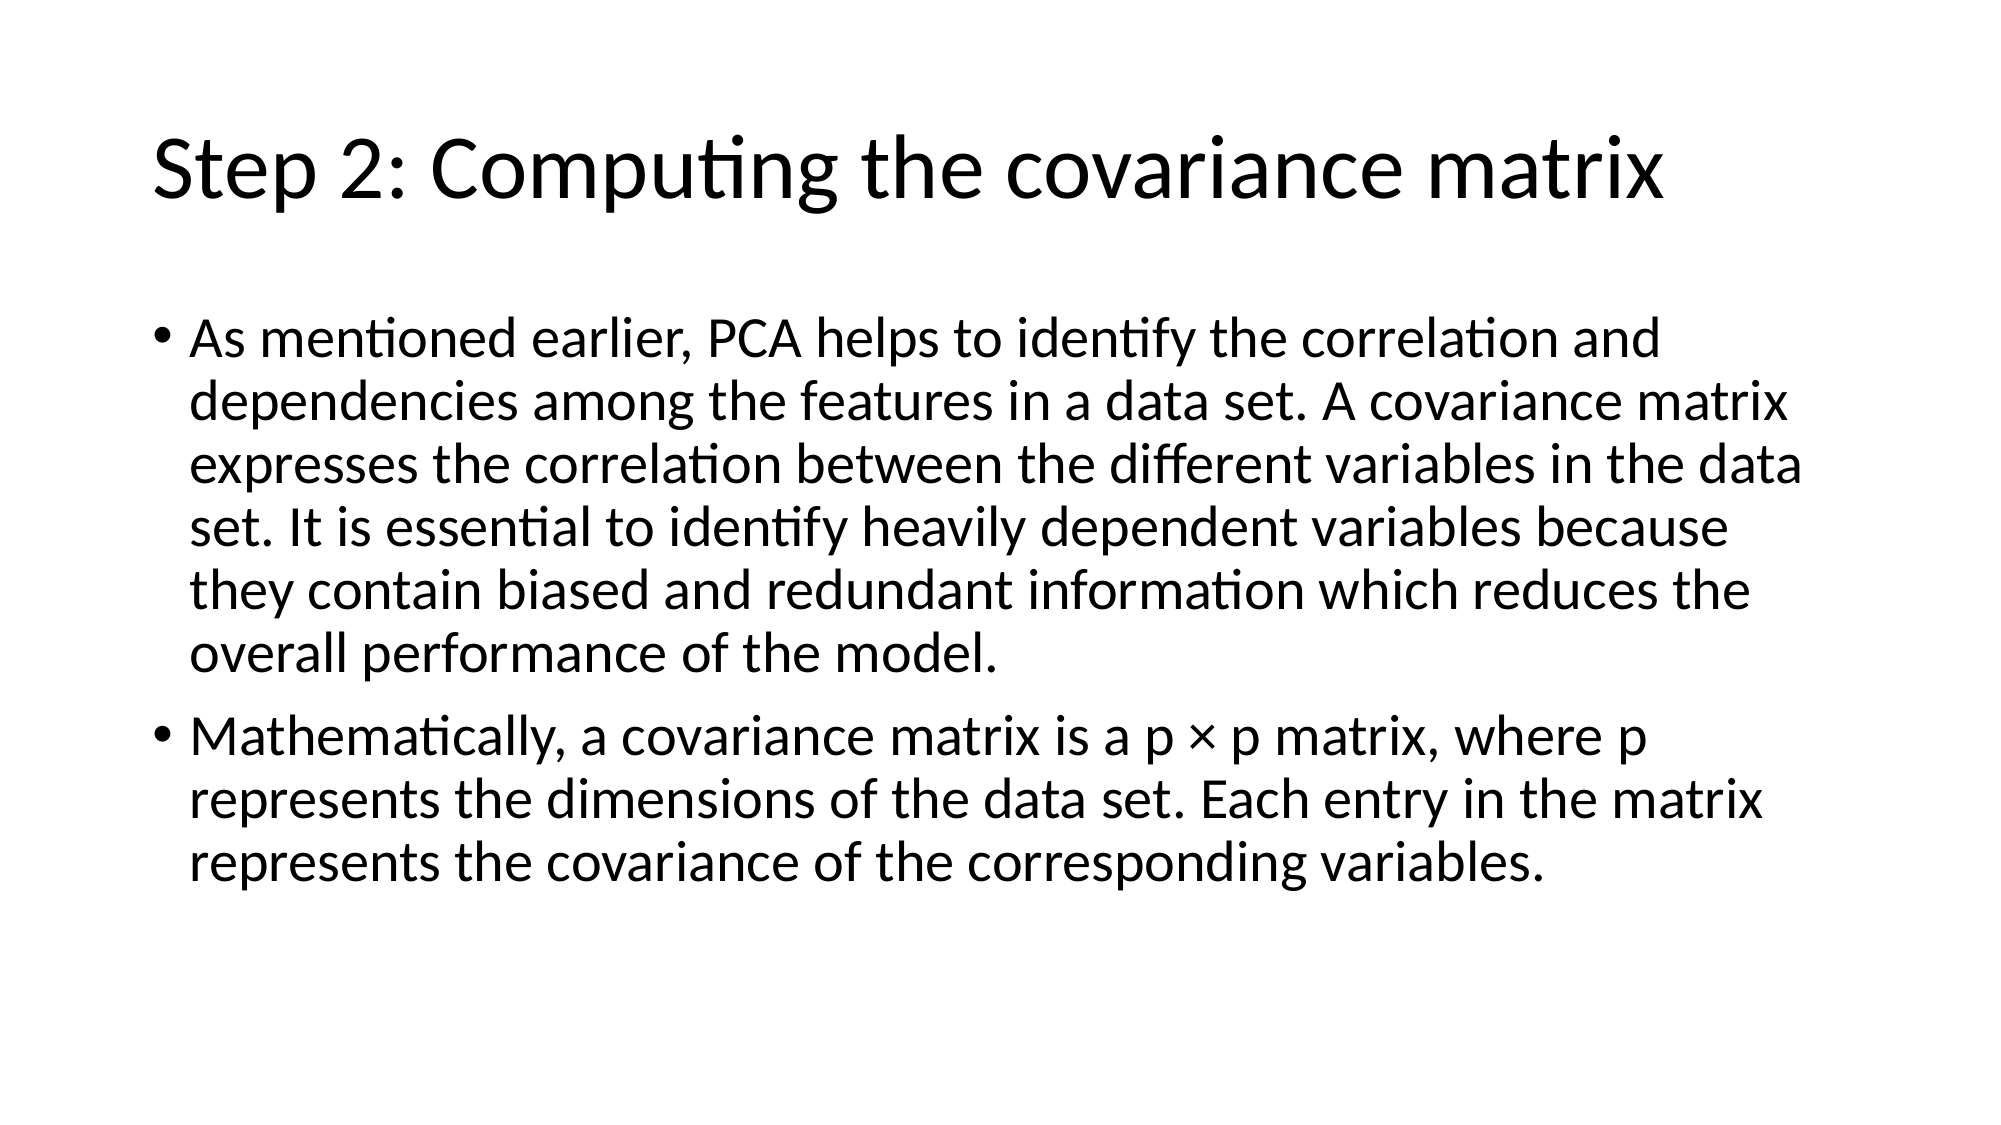

# Step 2: Computing the covariance matrix
As mentioned earlier, PCA helps to identify the correlation and dependencies among the features in a data set. A covariance matrix expresses the correlation between the different variables in the data set. It is essential to identify heavily dependent variables because they contain biased and redundant information which reduces the overall performance of the model.
Mathematically, a covariance matrix is a p × p matrix, where p represents the dimensions of the data set. Each entry in the matrix represents the covariance of the corresponding variables.